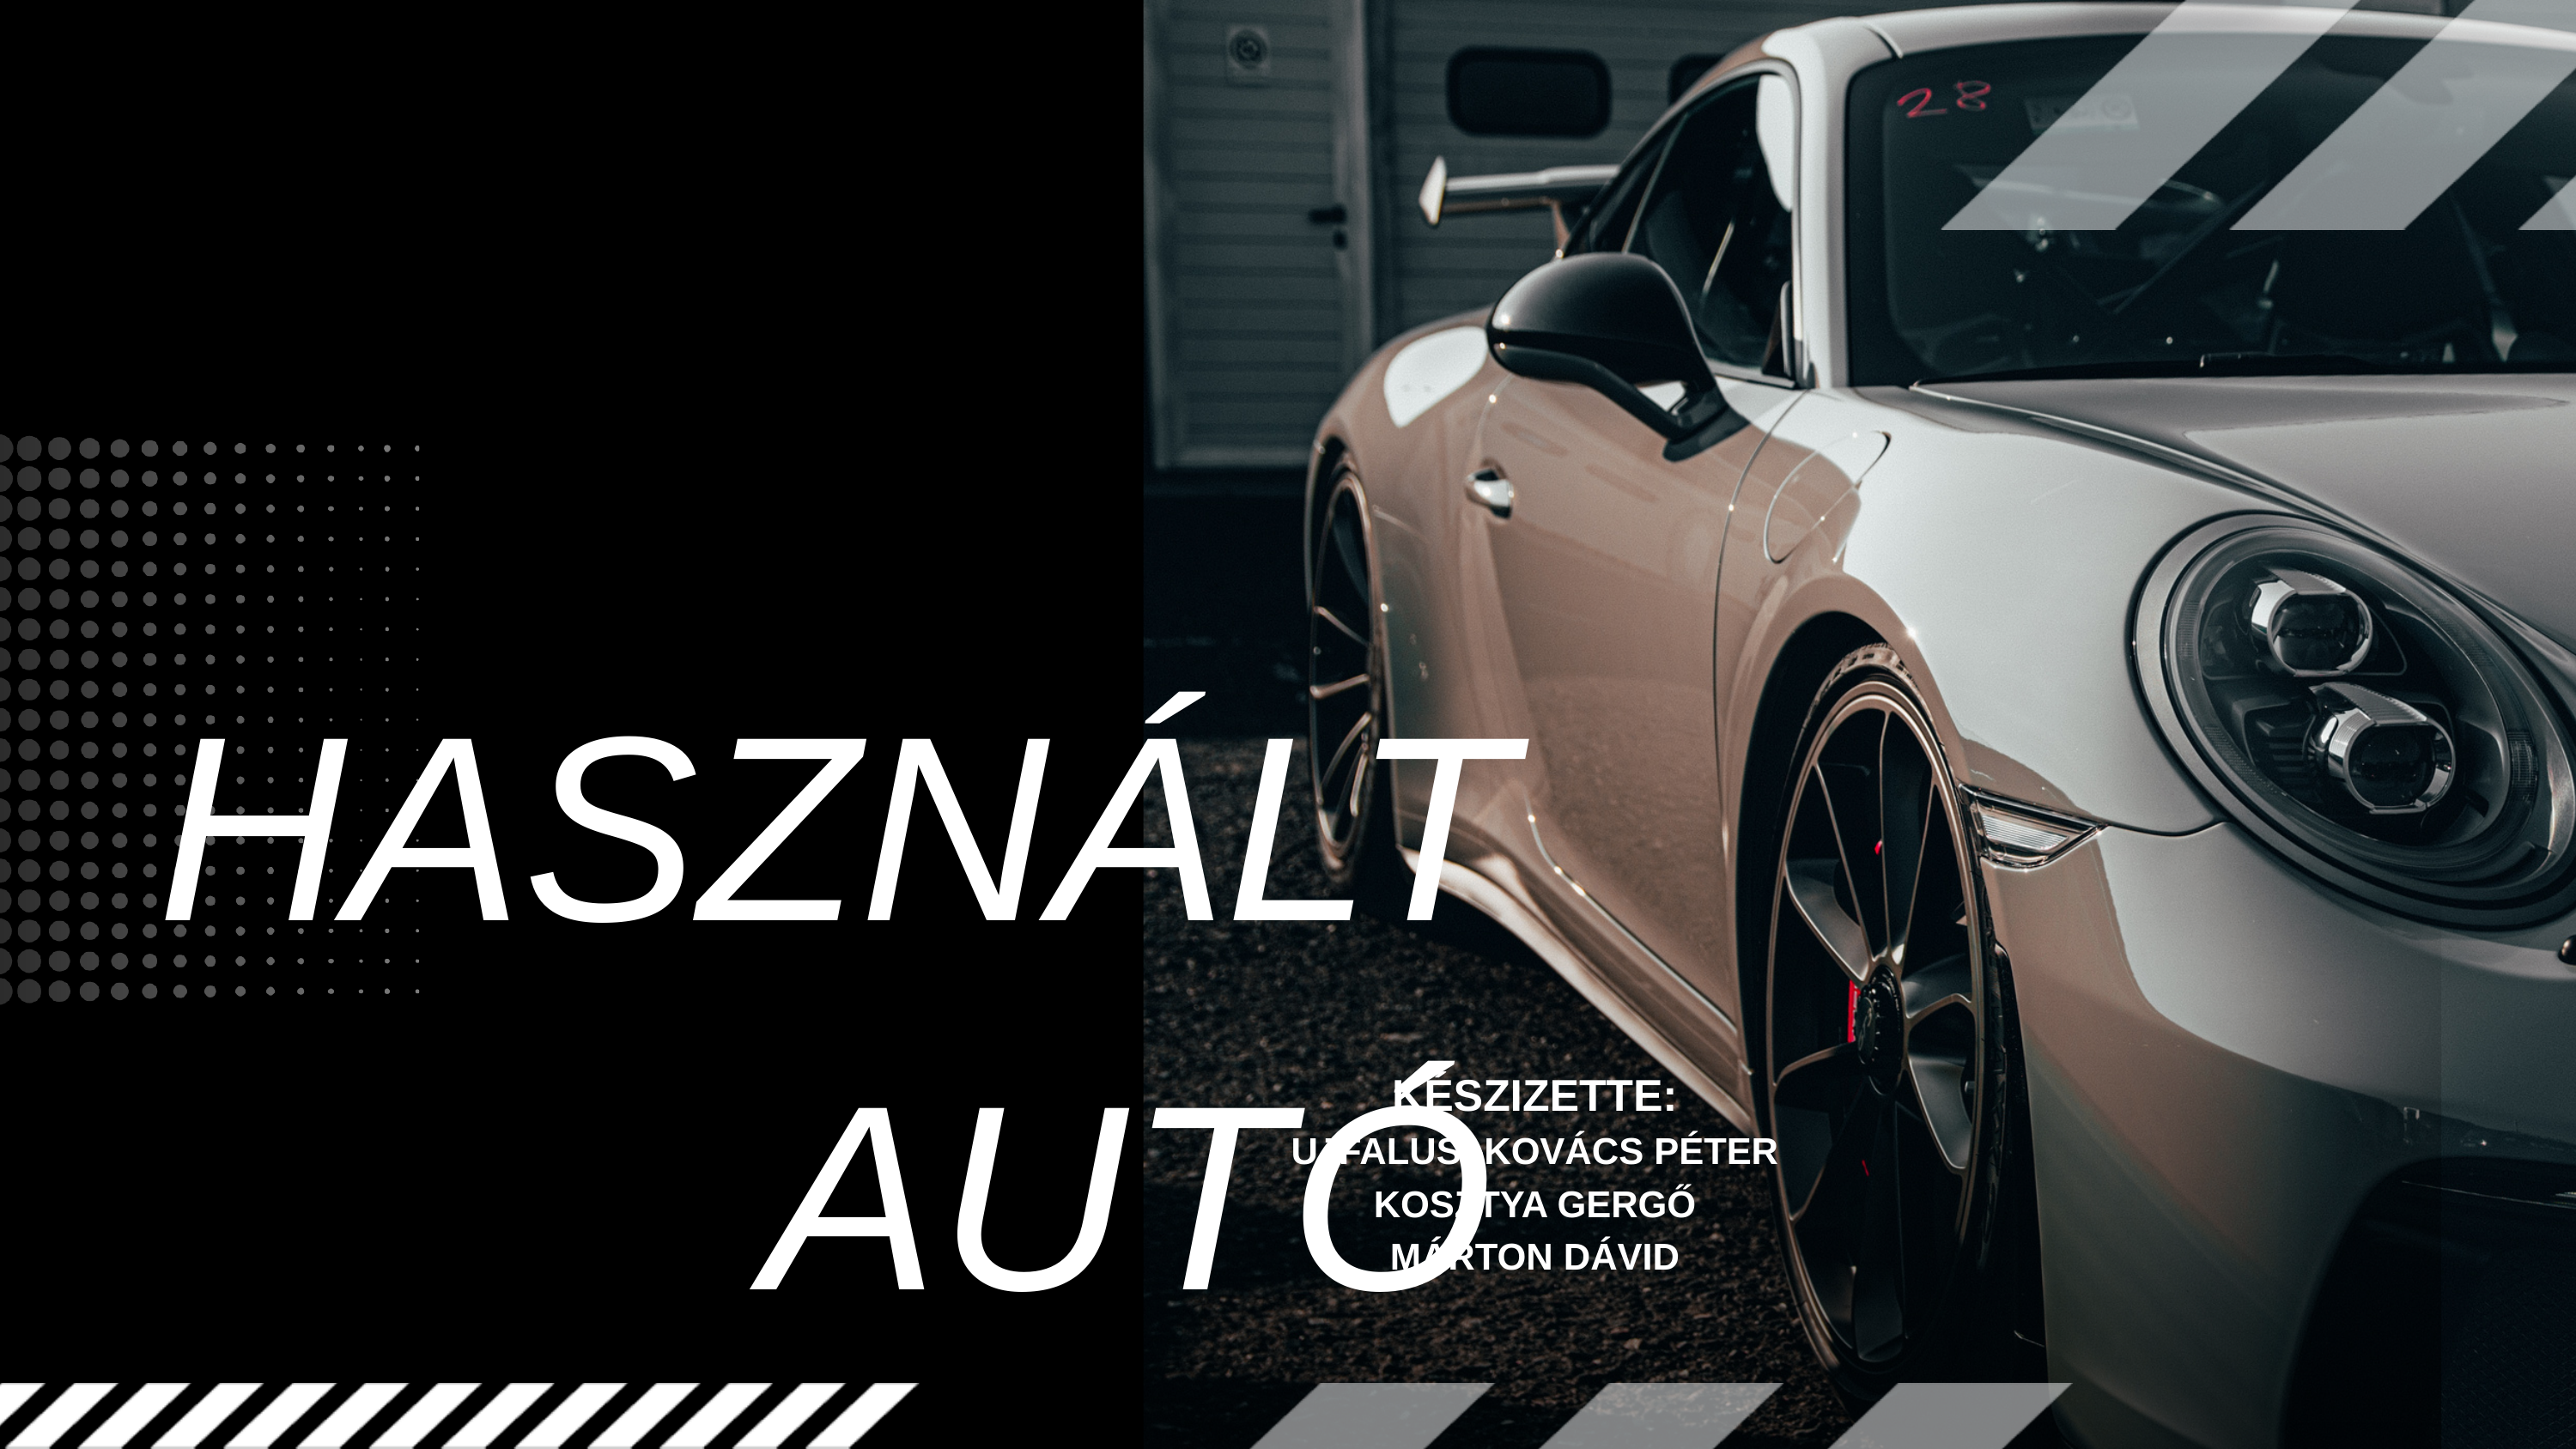

HASZNÁLTAUTÓ
  KERESKEDÉS

KÉSZIZETTE:
UJFALUSI-KOVÁCS PÉTER
KOSZTYA GERGŐ
MÁRTON DÁVID